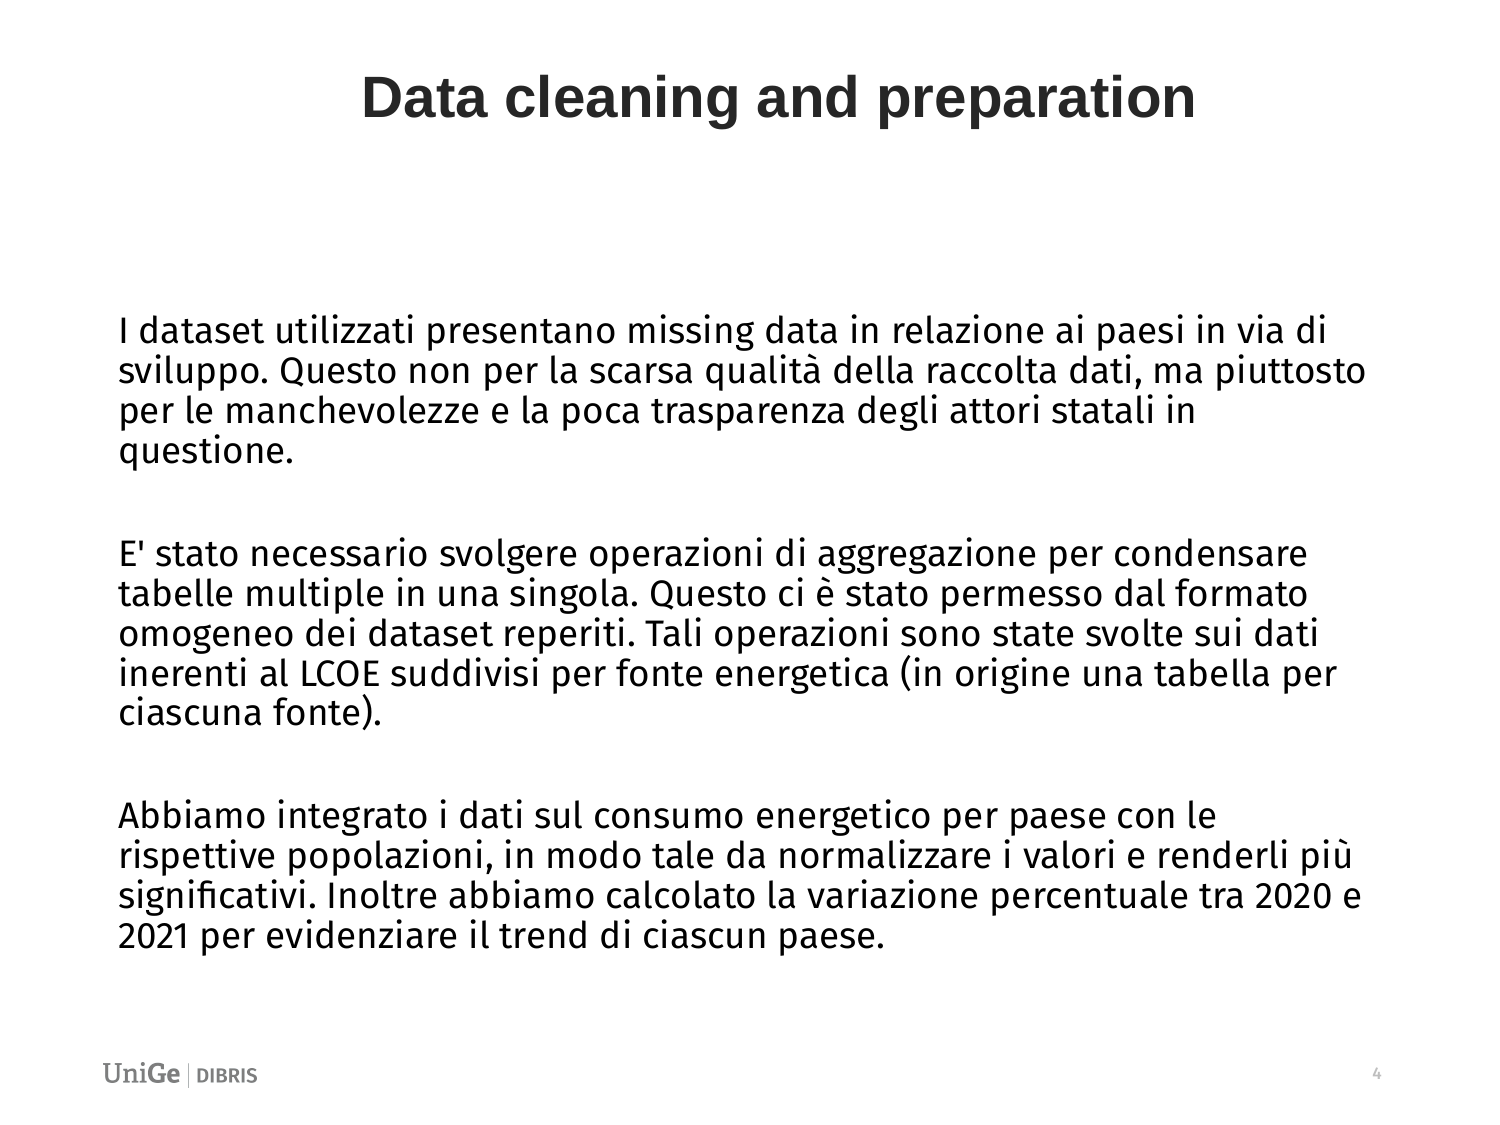

# Data cleaning and preparation
I dataset utilizzati presentano missing data in relazione ai paesi in via di sviluppo. Questo non per la scarsa qualità della raccolta dati, ma piuttosto per le manchevolezze e la poca trasparenza degli attori statali in questione.

E' stato necessario svolgere operazioni di aggregazione per condensare tabelle multiple in una singola. Questo ci è stato permesso dal formato omogeneo dei dataset reperiti. Tali operazioni sono state svolte sui dati inerenti al LCOE suddivisi per fonte energetica (in origine una tabella per ciascuna fonte).

Abbiamo integrato i dati sul consumo energetico per paese con le rispettive popolazioni, in modo tale da normalizzare i valori e renderli più significativi. Inoltre abbiamo calcolato la variazione percentuale tra 2020 e 2021 per evidenziare il trend di ciascun paese.

4